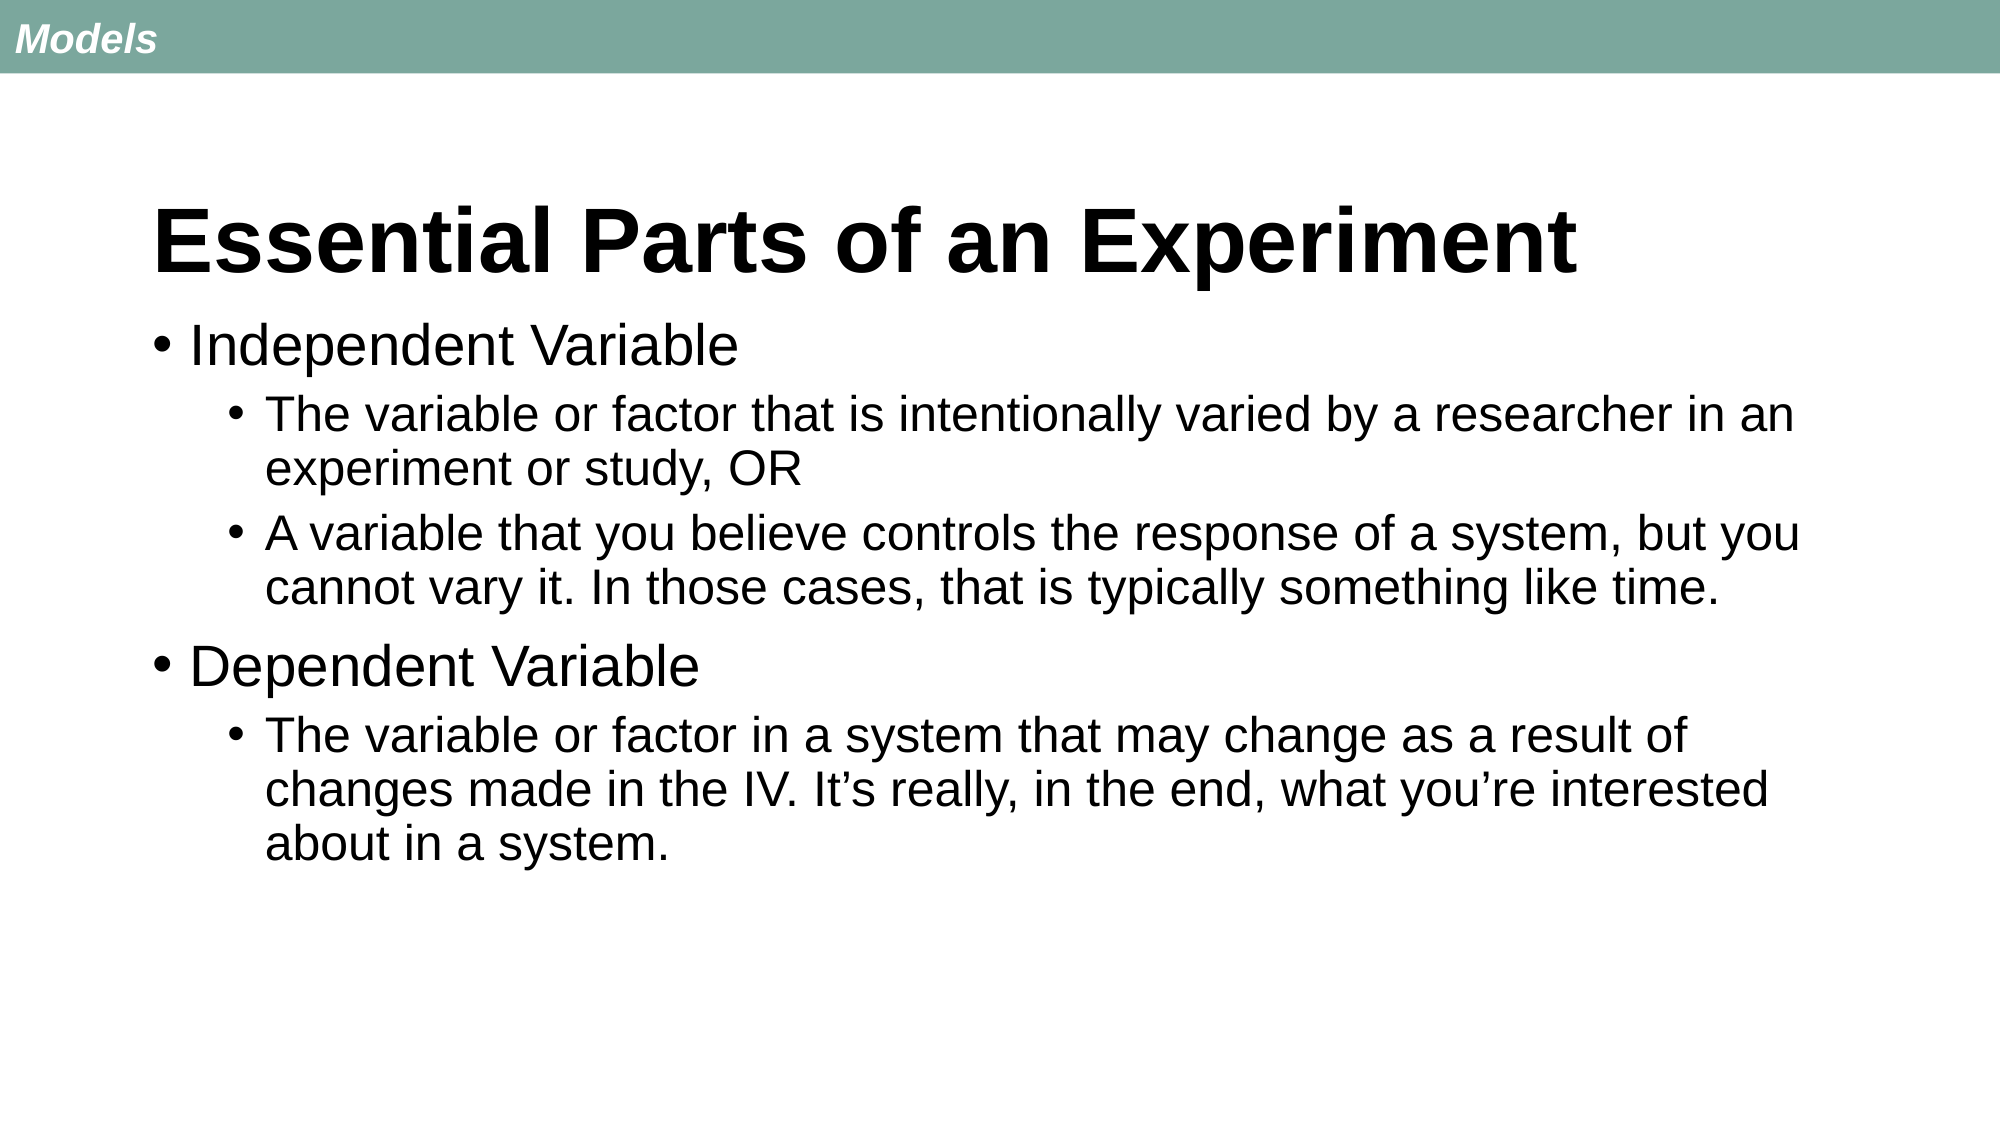

Models
# Essential Parts of an Experiment
Independent Variable
The variable or factor that is intentionally varied by a researcher in an experiment or study, OR
A variable that you believe controls the response of a system, but you cannot vary it. In those cases, that is typically something like time.
Dependent Variable
The variable or factor in a system that may change as a result of changes made in the IV. It’s really, in the end, what you’re interested about in a system.